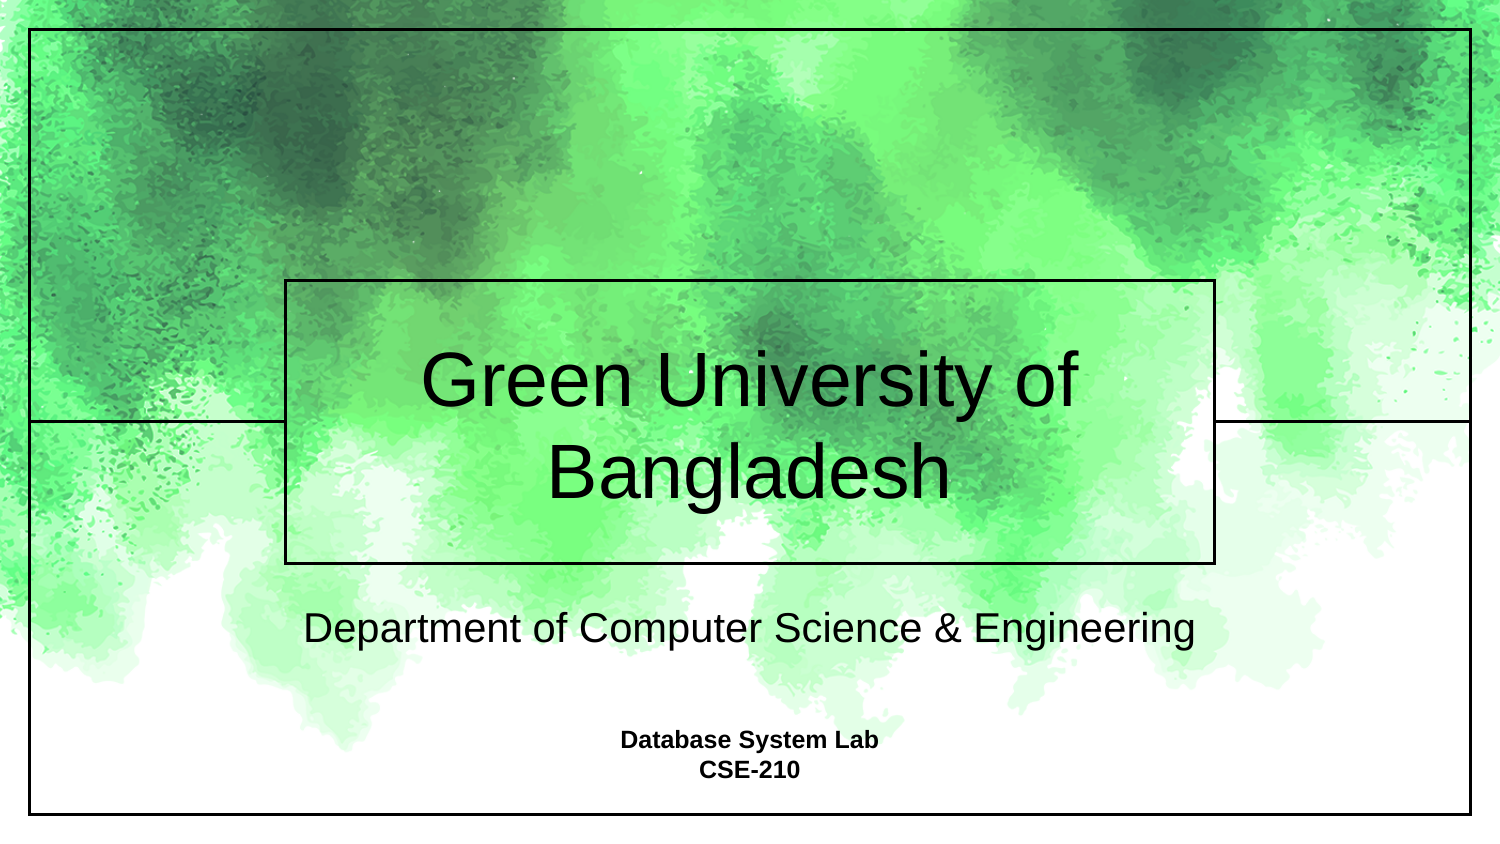

# Green University of Bangladesh
Department of Computer Science & Engineering
Database System Lab
CSE-210